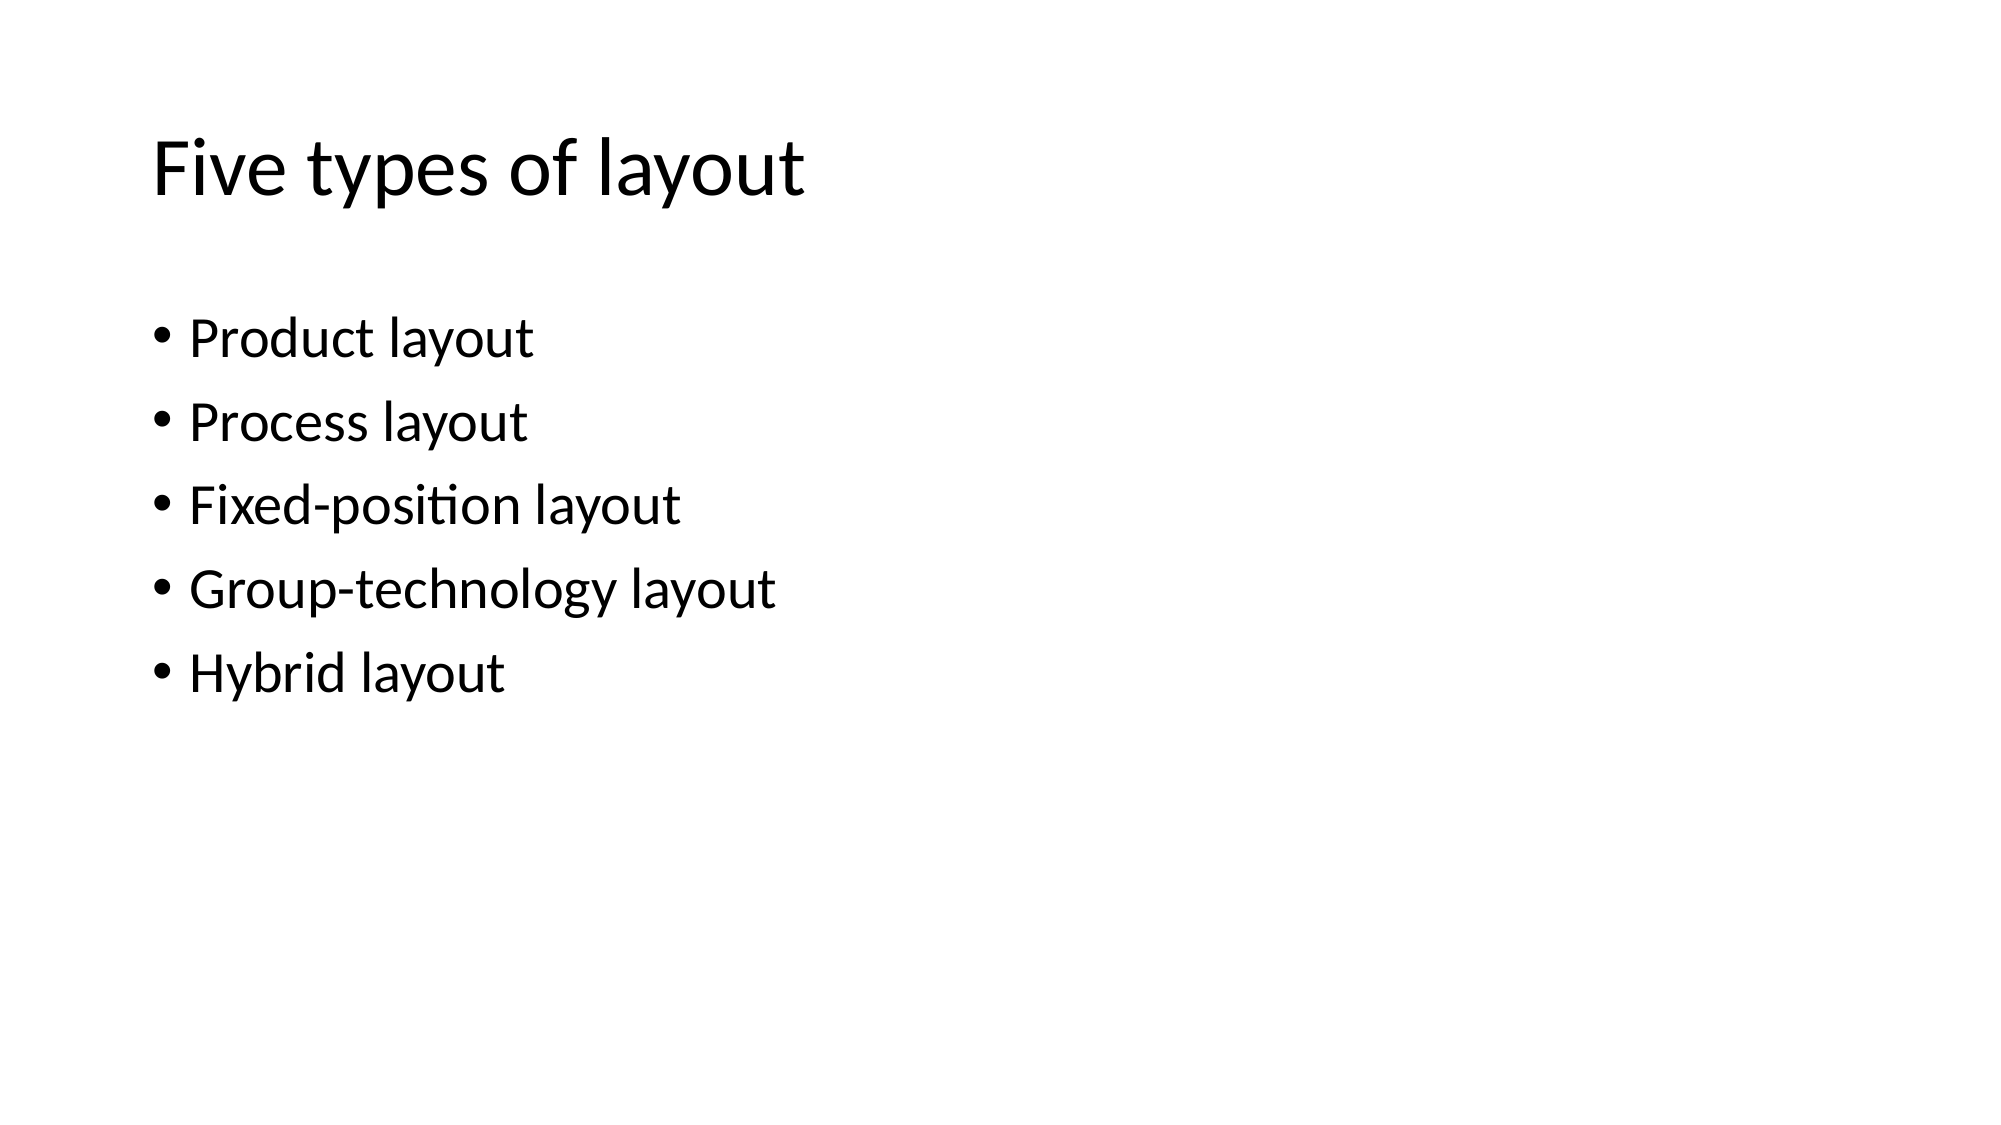

# Five types of layout
Product layout
Process layout
Fixed-position layout
Group-technology layout
Hybrid layout